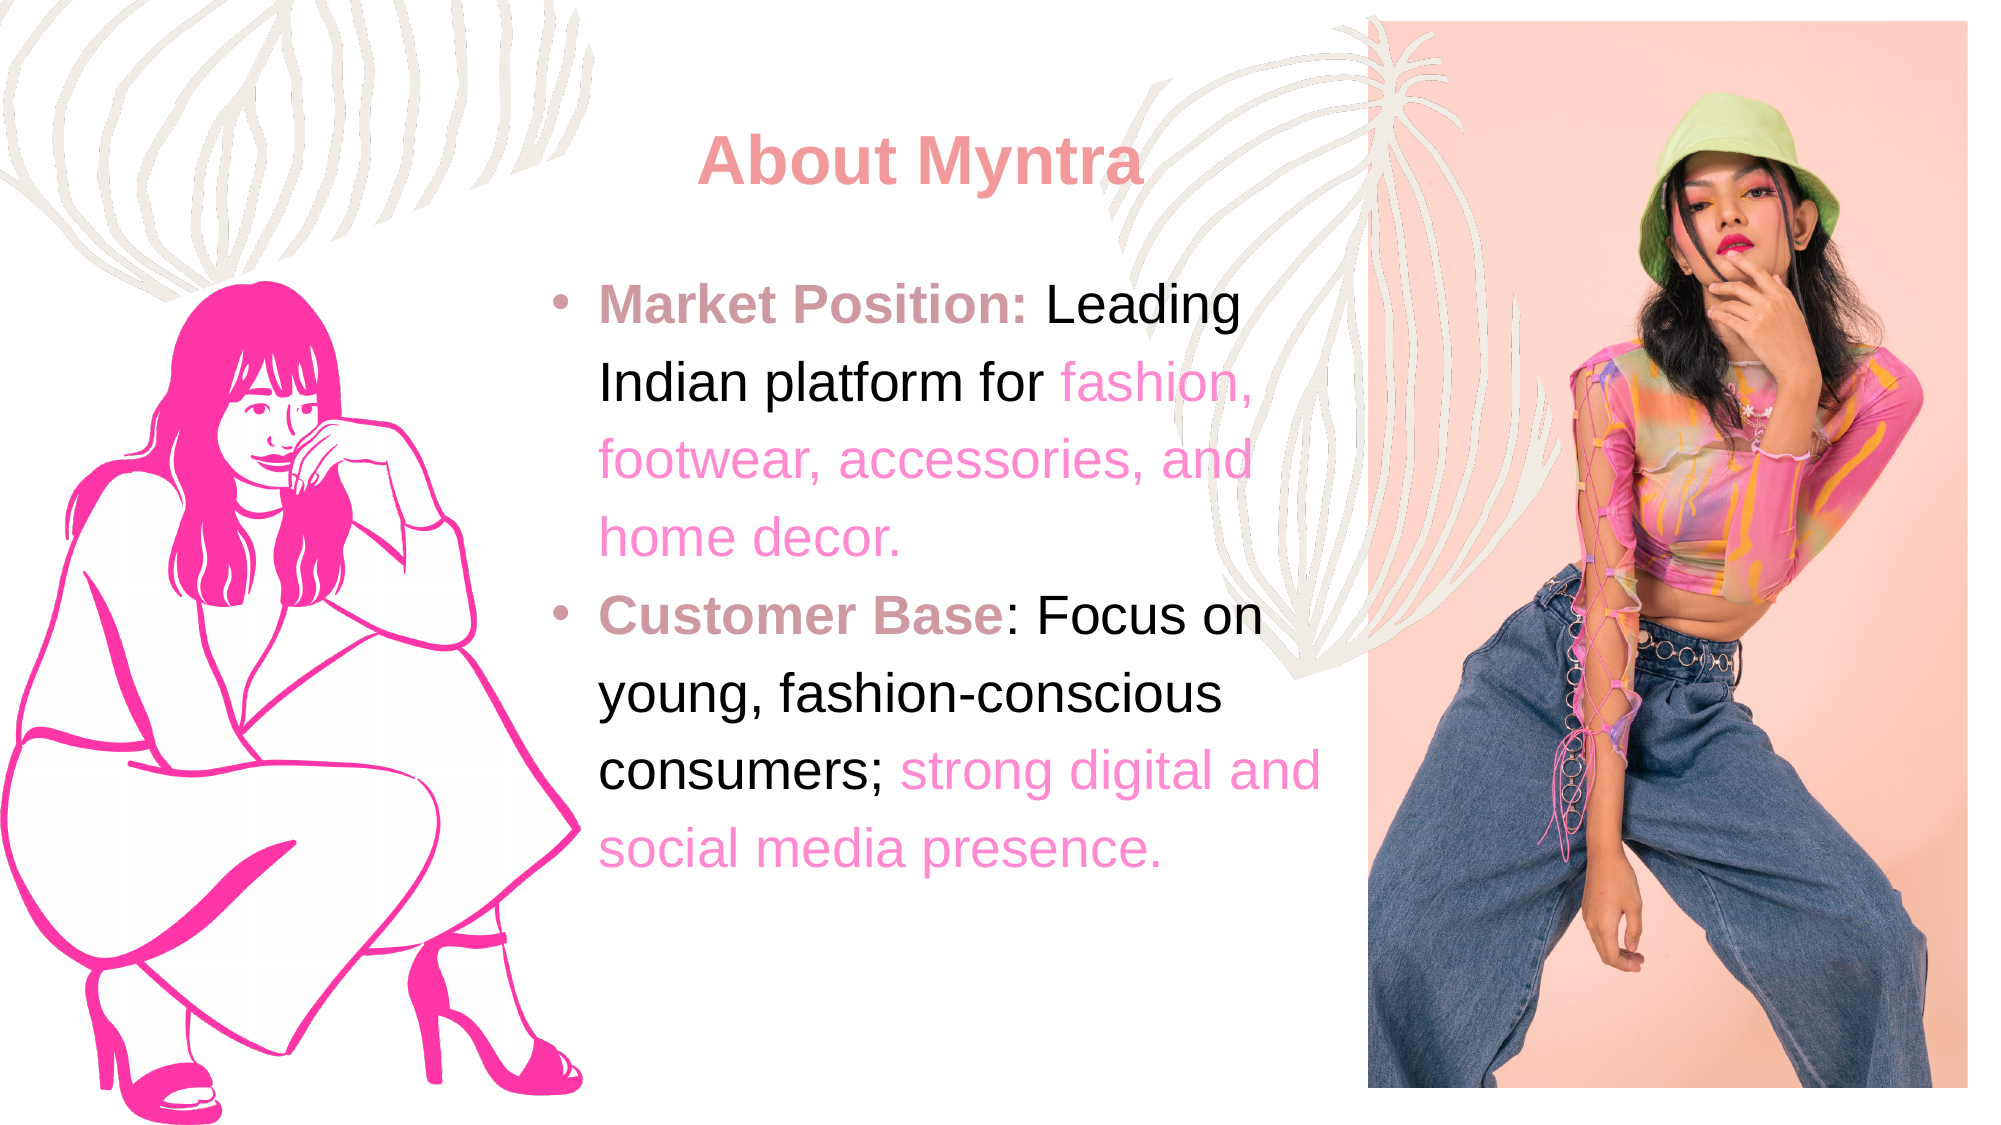

About Myntra

Market Position: Leading Indian platform for fashion, footwear, accessories, and home decor.
Customer Base: Focus on young, fashion-conscious consumers; strong digital and social media presence.